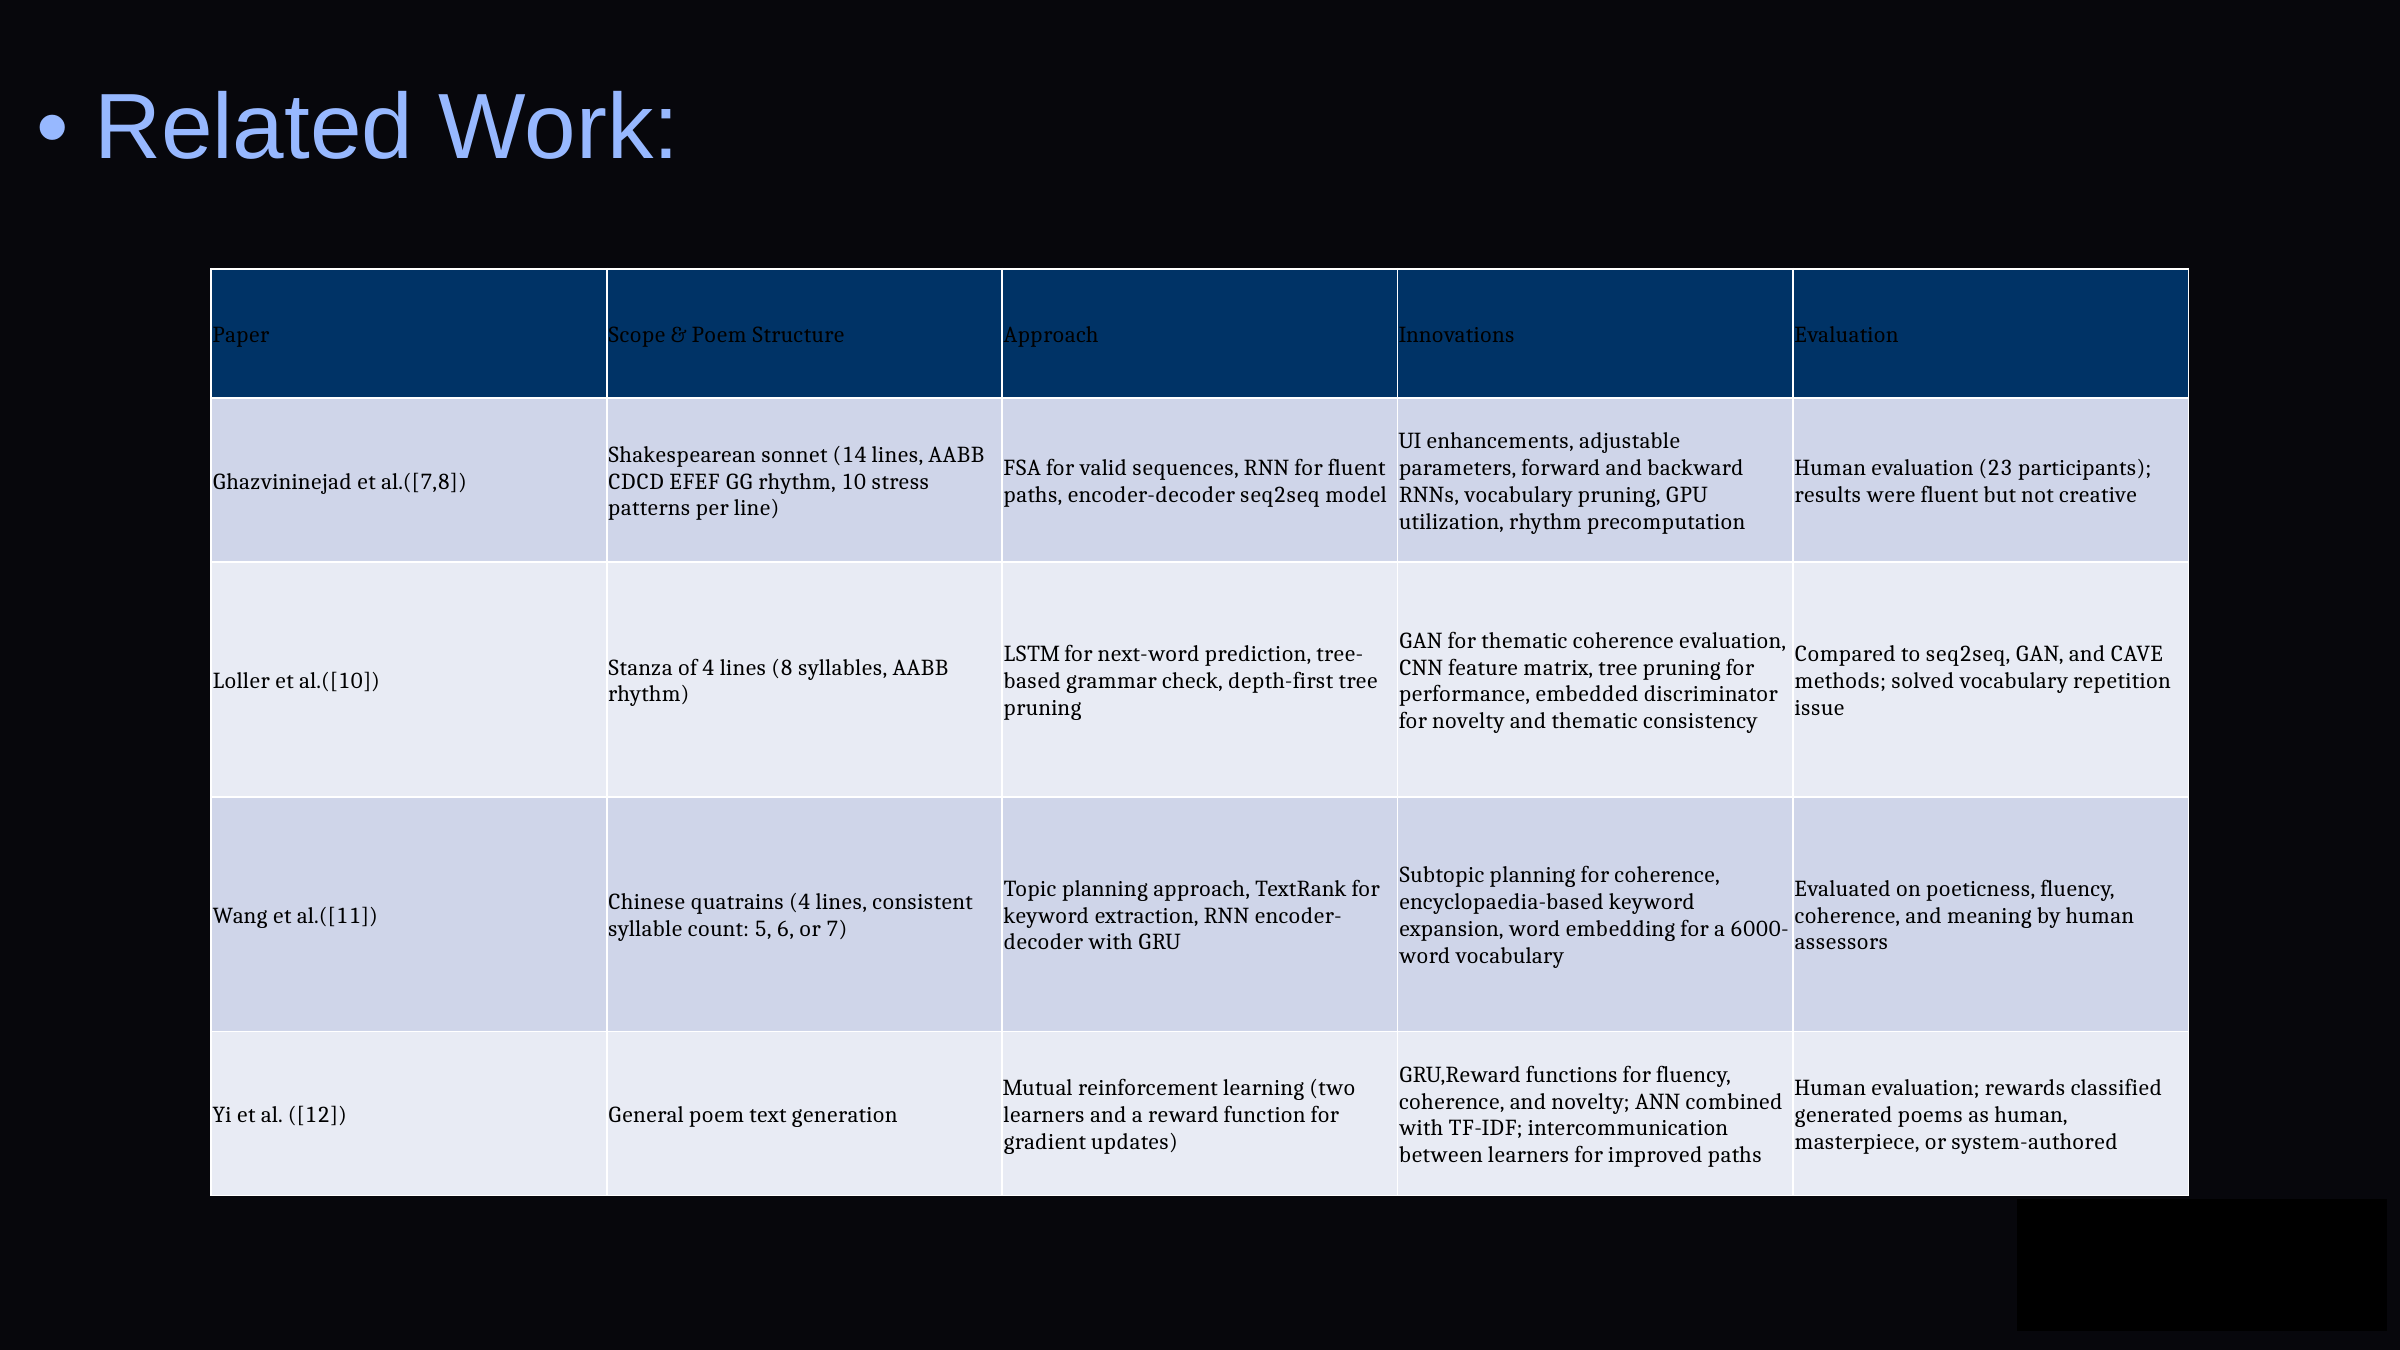

• Related Work:

| Paper | Scope & Poem Structure | Approach | Innovations | Evaluation |
| --- | --- | --- | --- | --- |
| Ghazvininejad et al.([7,8]) | Shakespearean sonnet (14 lines, AABB CDCD EFEF GG rhythm, 10 stress patterns per line) | FSA for valid sequences, RNN for fluent paths, encoder-decoder seq2seq model | UI enhancements, adjustable parameters, forward and backward RNNs, vocabulary pruning, GPU utilization, rhythm precomputation | Human evaluation (23 participants); results were fluent but not creative |
| Loller et al.([10]) | Stanza of 4 lines (8 syllables, AABB rhythm) | LSTM for next-word prediction, tree-based grammar check, depth-first tree pruning | GAN for thematic coherence evaluation, CNN feature matrix, tree pruning for performance, embedded discriminator for novelty and thematic consistency | Compared to seq2seq, GAN, and CAVE methods; solved vocabulary repetition issue |
| Wang et al.([11]) | Chinese quatrains (4 lines, consistent syllable count: 5, 6, or 7) | Topic planning approach, TextRank for keyword extraction, RNN encoder-decoder with GRU | Subtopic planning for coherence, encyclopaedia-based keyword expansion, word embedding for a 6000-word vocabulary | Evaluated on poeticness, fluency, coherence, and meaning by human assessors |
| Yi et al. ([12]) | General poem text generation | Mutual reinforcement learning (two learners and a reward function for gradient updates) | GRU,Reward functions for fluency, coherence, and novelty; ANN combined with TF-IDF; intercommunication between learners for improved paths | Human evaluation; rewards classified generated poems as human, masterpiece, or system-authored |